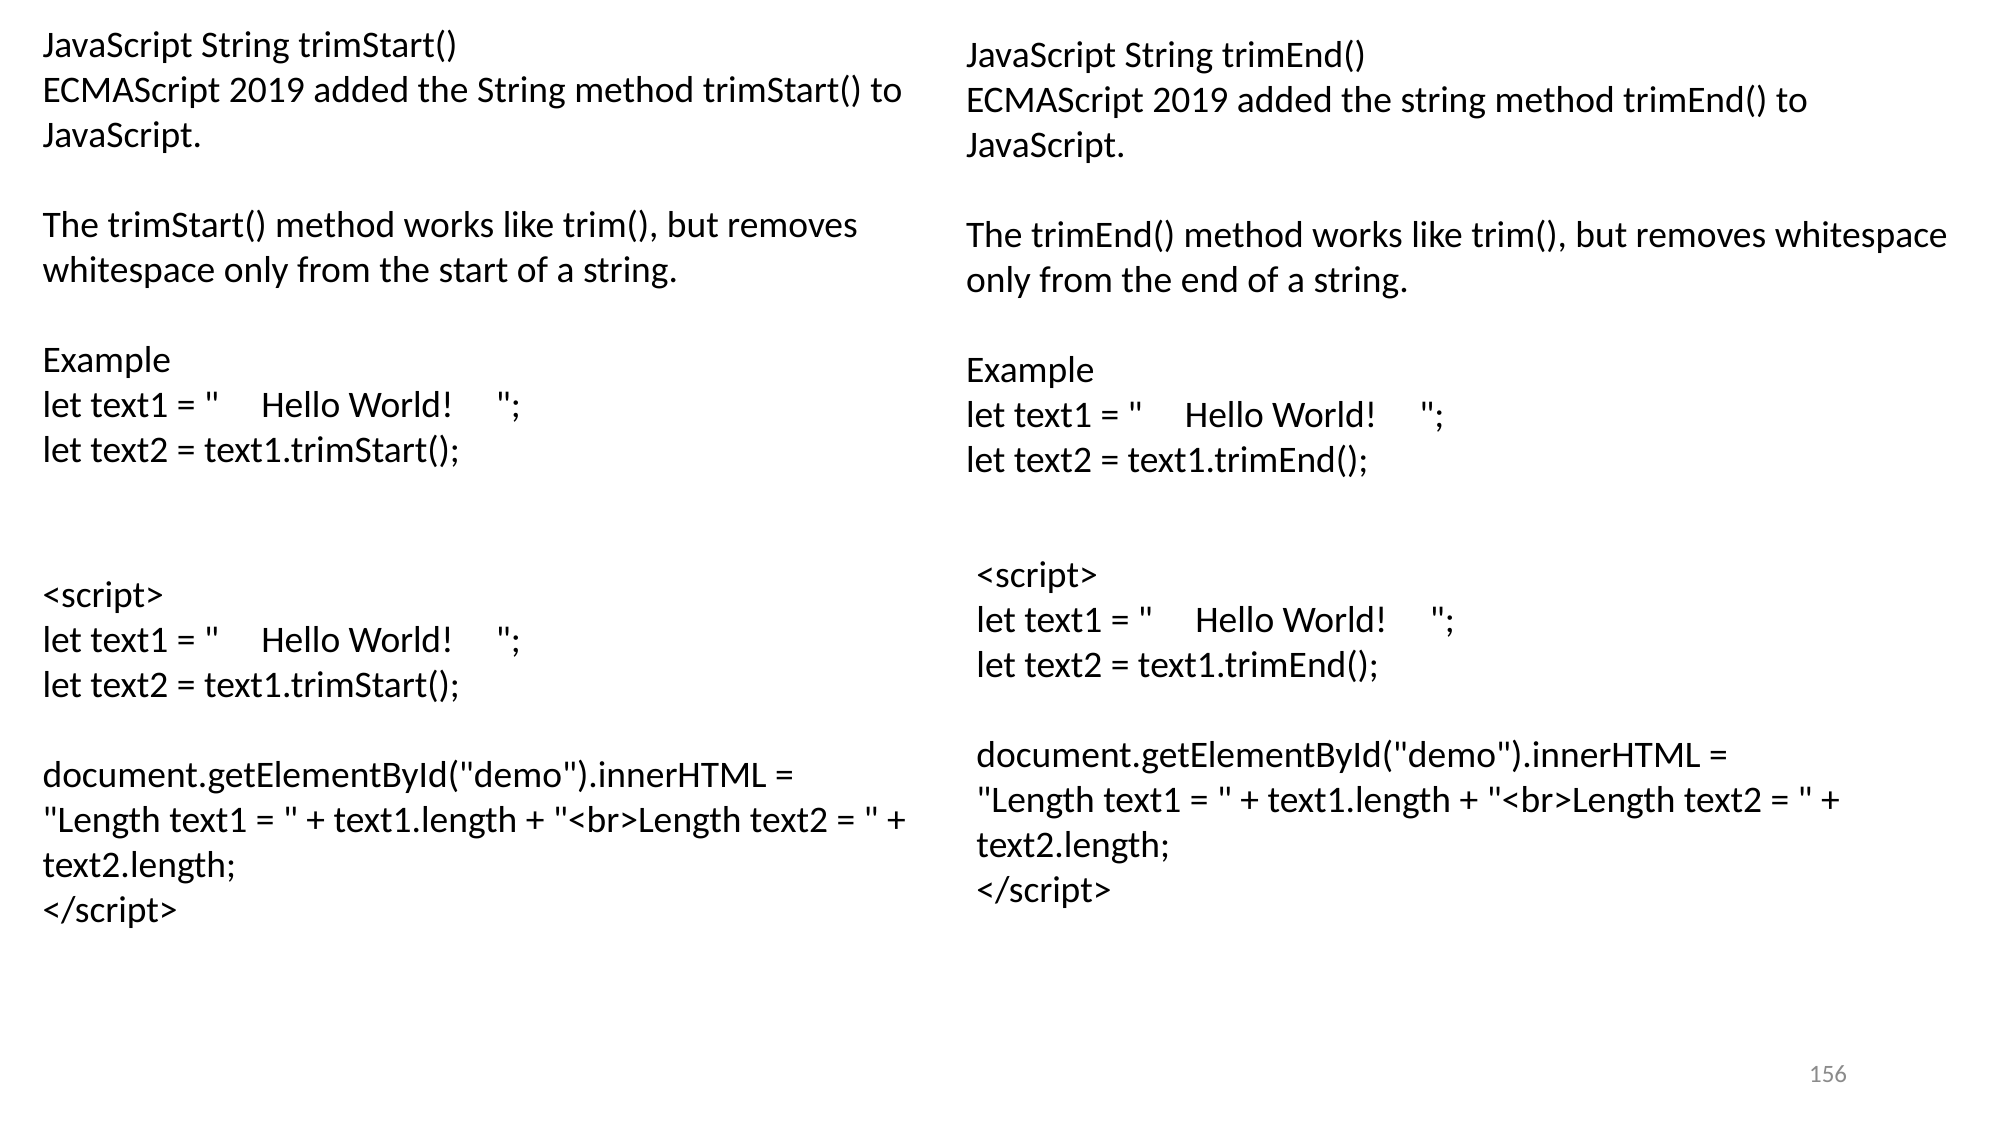

JavaScript String trimStart()
ECMAScript 2019 added the String method trimStart() to JavaScript.

The trimStart() method works like trim(), but removes whitespace only from the start of a string.

Example
let text1 = "     Hello World!     ";
let text2 = text1.trimStart();
JavaScript String trimEnd()
ECMAScript 2019 added the string method trimEnd() to JavaScript.

The trimEnd() method works like trim(), but removes whitespace only from the end of a string.

Example
let text1 = "     Hello World!     ";
let text2 = text1.trimEnd();
<script>
let text1 = "     Hello World!     ";
let text2 = text1.trimEnd();

document.getElementById("demo").innerHTML =
"Length text1 = " + text1.length + "<br>Length text2 = " + text2.length;
</script>
<script>
let text1 = "     Hello World!     ";
let text2 = text1.trimStart();

document.getElementById("demo").innerHTML =
"Length text1 = " + text1.length + "<br>Length text2 = " + text2.length;
</script>
156